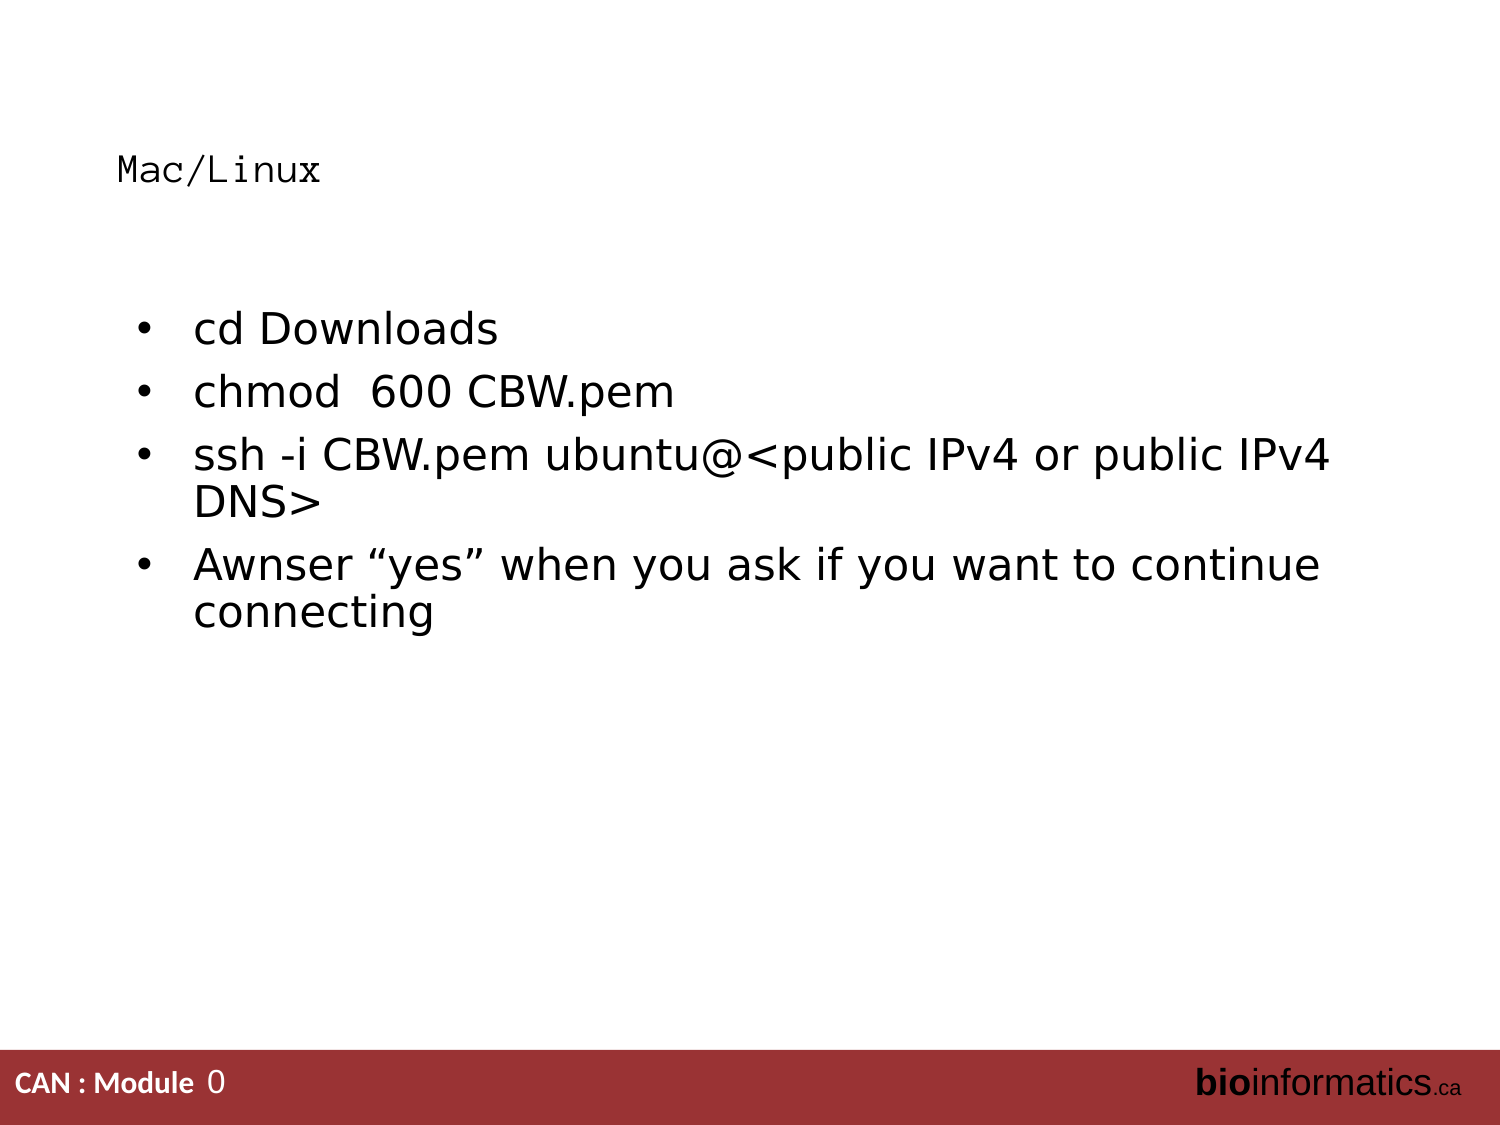

# Mac/Linux
cd Downloads
chmod  600 CBW.pem
ssh -i CBW.pem ubuntu@<public IPv4 or public IPv4 DNS>
Awnser “yes” when you ask if you want to continue connecting